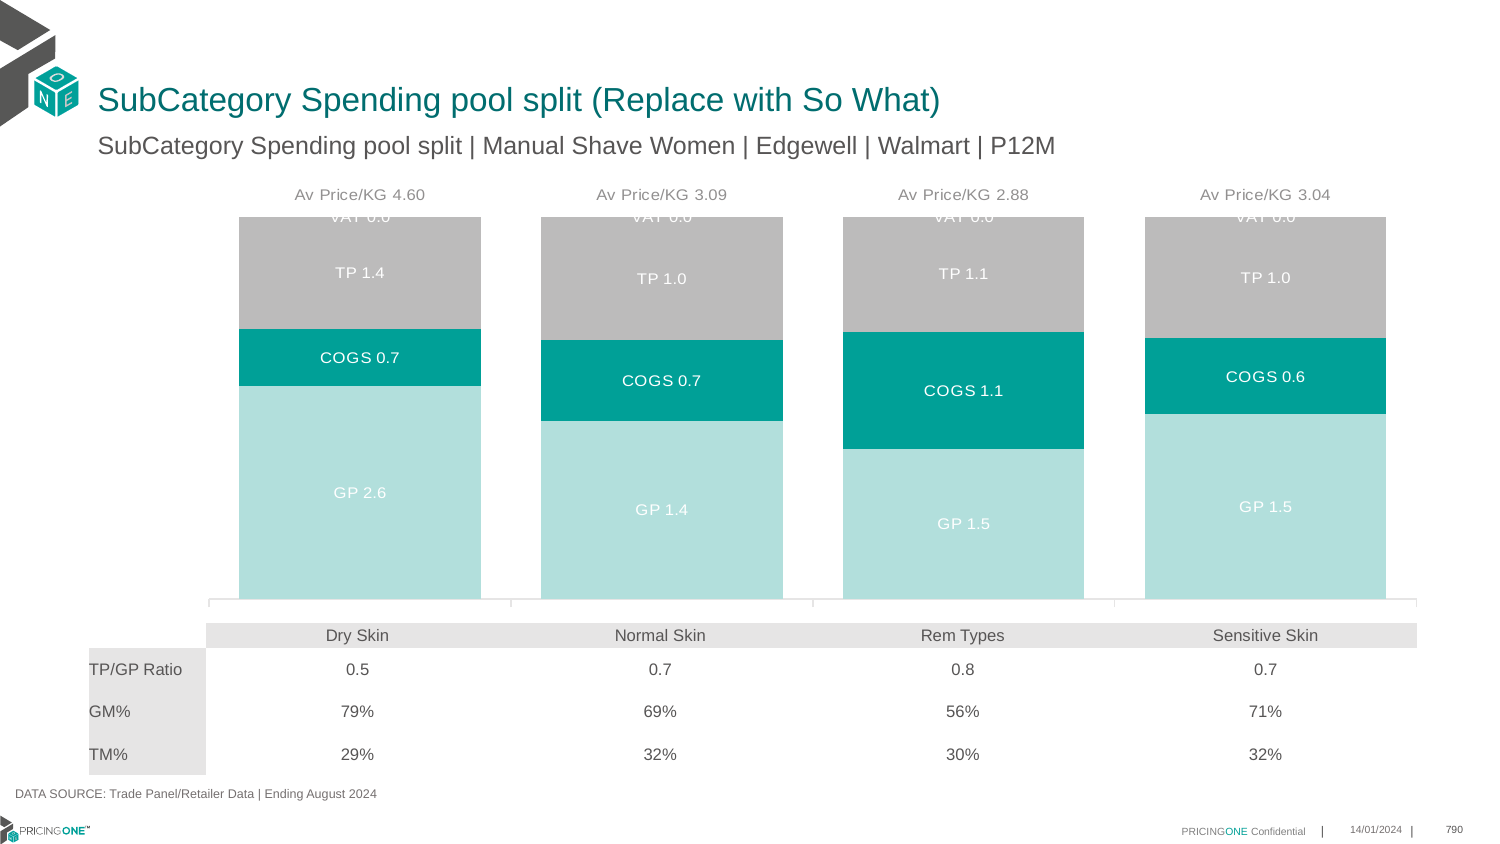

# SubCategory Spending pool split (Replace with So What)
SubCategory Spending pool split | Manual Shave Women | Edgewell | Walmart | P12M

### Chart

| Category | GP | COGS | TP | VAT |
|---|---|---|---|---|
| Av Price/KG 4.60 | 2.5689138686993305 | 0.6838883657248491 | 1.3520884569341458 | 0.0 |
| Av Price/KG 3.09 | 1.4411876375854578 | 0.6527495029791025 | 1.0009396063166172 | 0.0 |
| Av Price/KG 2.88 | 1.4652465569820965 | 1.139783621717599 | 1.122703011347415 | 0.0 |
| Av Price/KG 3.04 | 1.4677747423760699 | 0.6073538992572668 | 0.9670381823650116 | 0.0 |
|  | Dry Skin | Normal Skin | Rem Types | Sensitive Skin |
| --- | --- | --- | --- | --- |
| TP/GP Ratio | 0.5 | 0.7 | 0.8 | 0.7 |
| GM% | 79% | 69% | 56% | 71% |
| TM% | 29% | 32% | 30% | 32% |
DATA SOURCE: Trade Panel/Retailer Data | Ending August 2024

14/01/2024
790